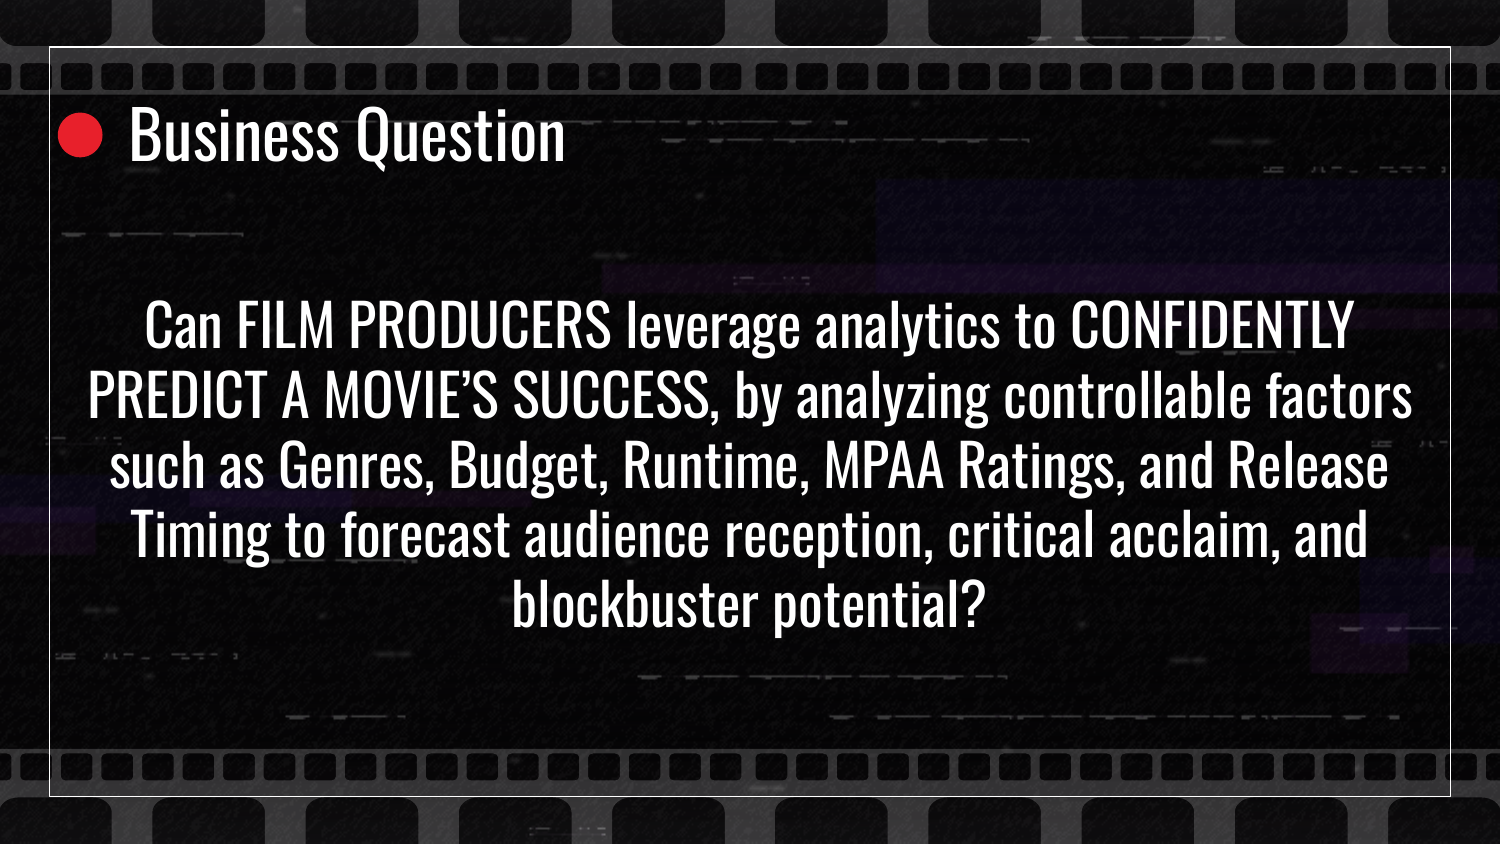

Business Question

# Can FILM PRODUCERS leverage analytics to CONFIDENTLY PREDICT A MOVIE’S SUCCESS, by analyzing controllable factors such as Genres, Budget, Runtime, MPAA Ratings, and Release Timing to forecast audience reception, critical acclaim, and blockbuster potential?